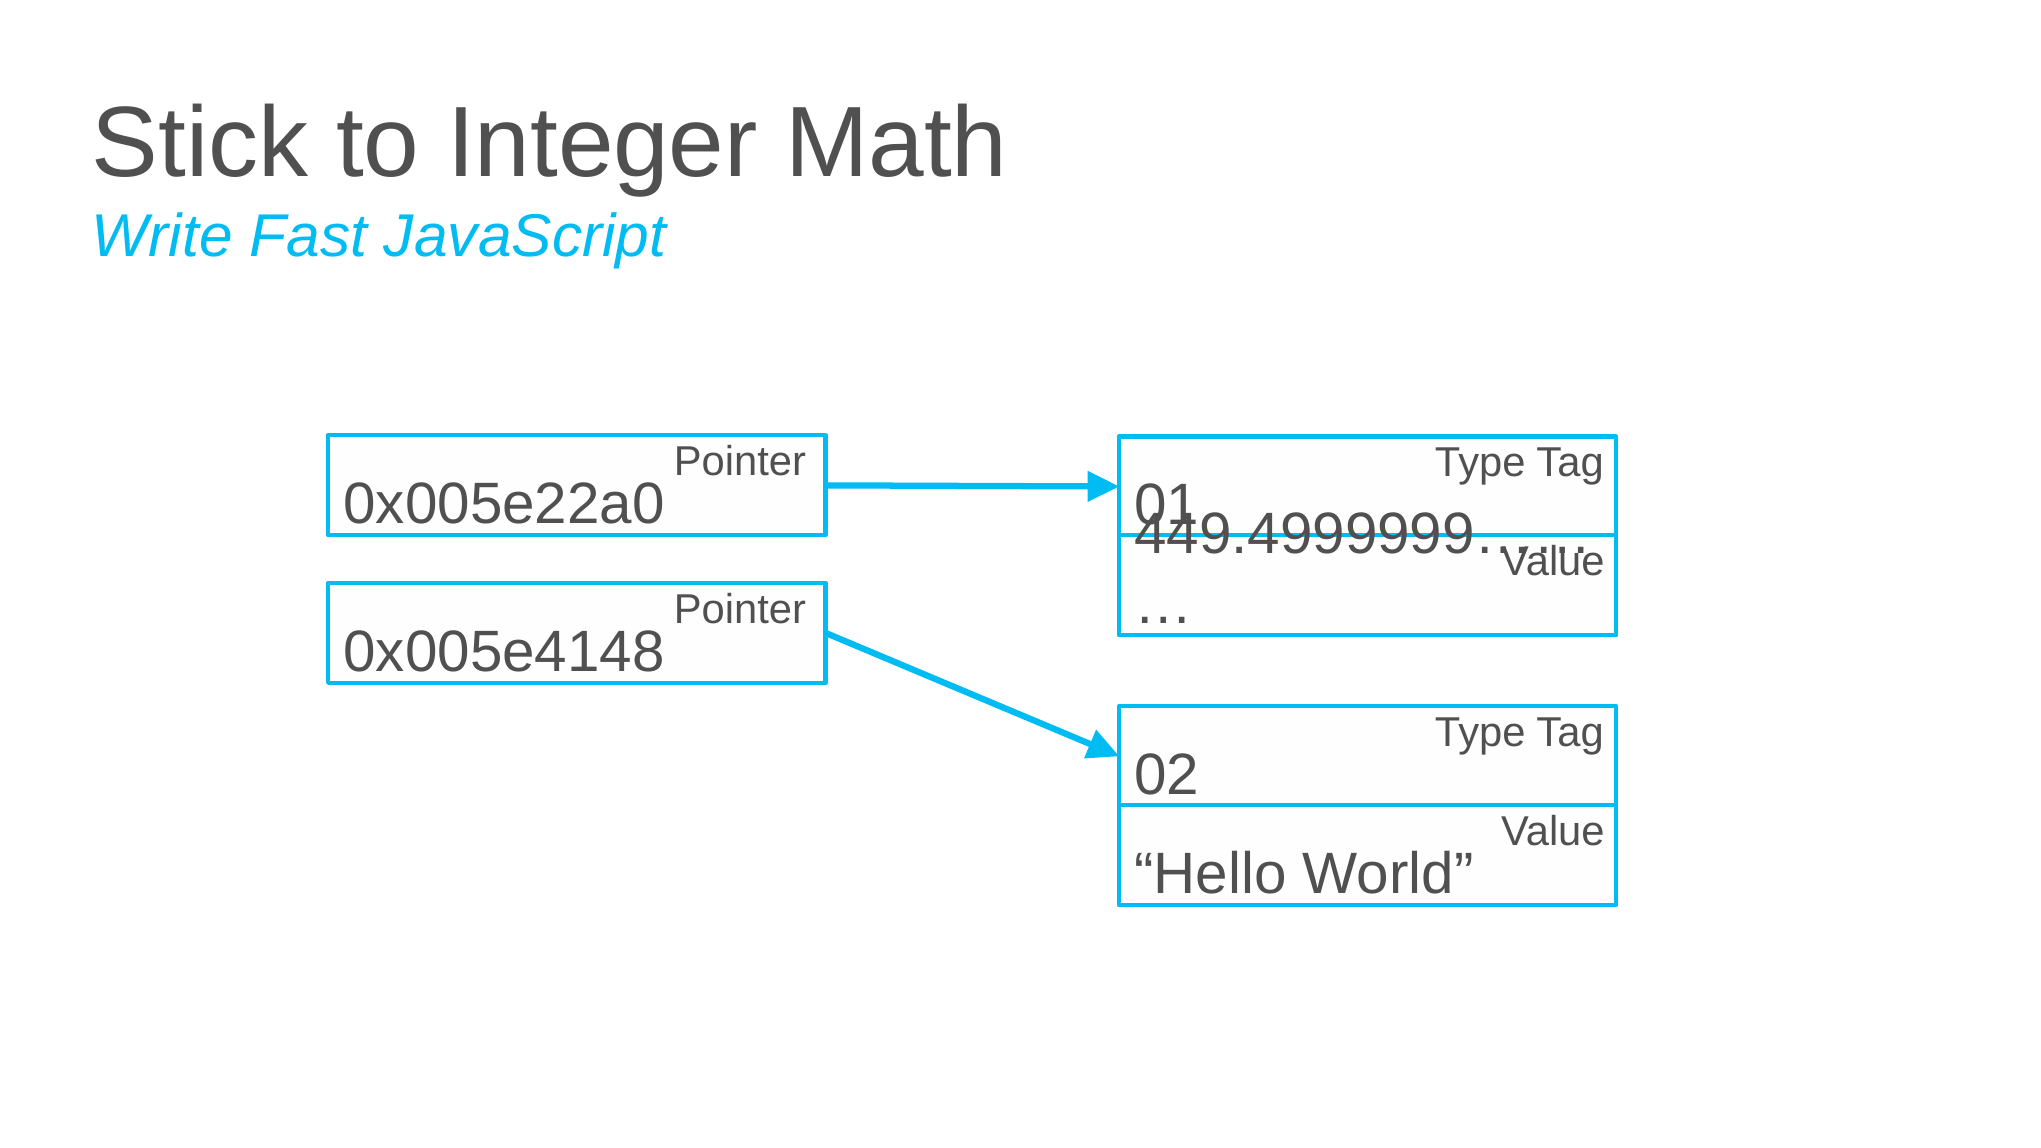

Stick to Integer Math
Write Fast JavaScript
Pointer
Type Tag
0x005e22a0
01
Value
449.4999999………
Pointer
0x005e4148
Type Tag
02
Value
“Hello World”